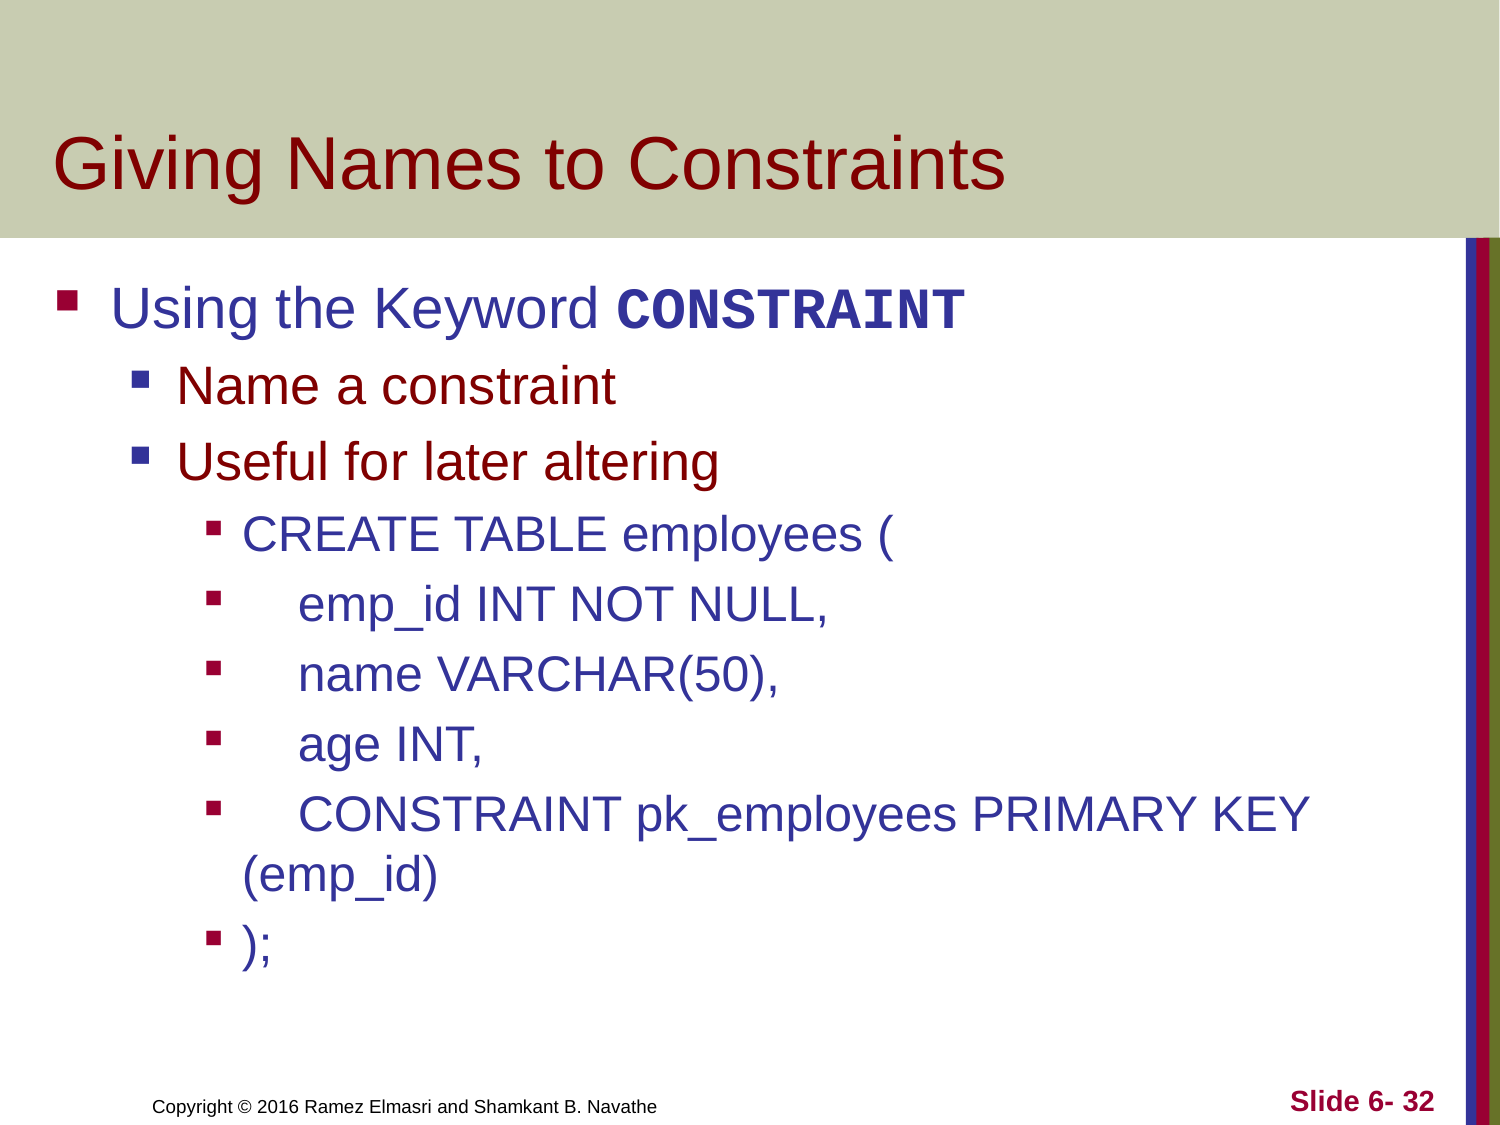

# Giving Names to Constraints
Using the Keyword CONSTRAINT
Name a constraint
Useful for later altering
CREATE TABLE employees (
    emp_id INT NOT NULL,
    name VARCHAR(50),
    age INT,
    CONSTRAINT pk_employees PRIMARY KEY (emp_id)
);

Slide 6- 32